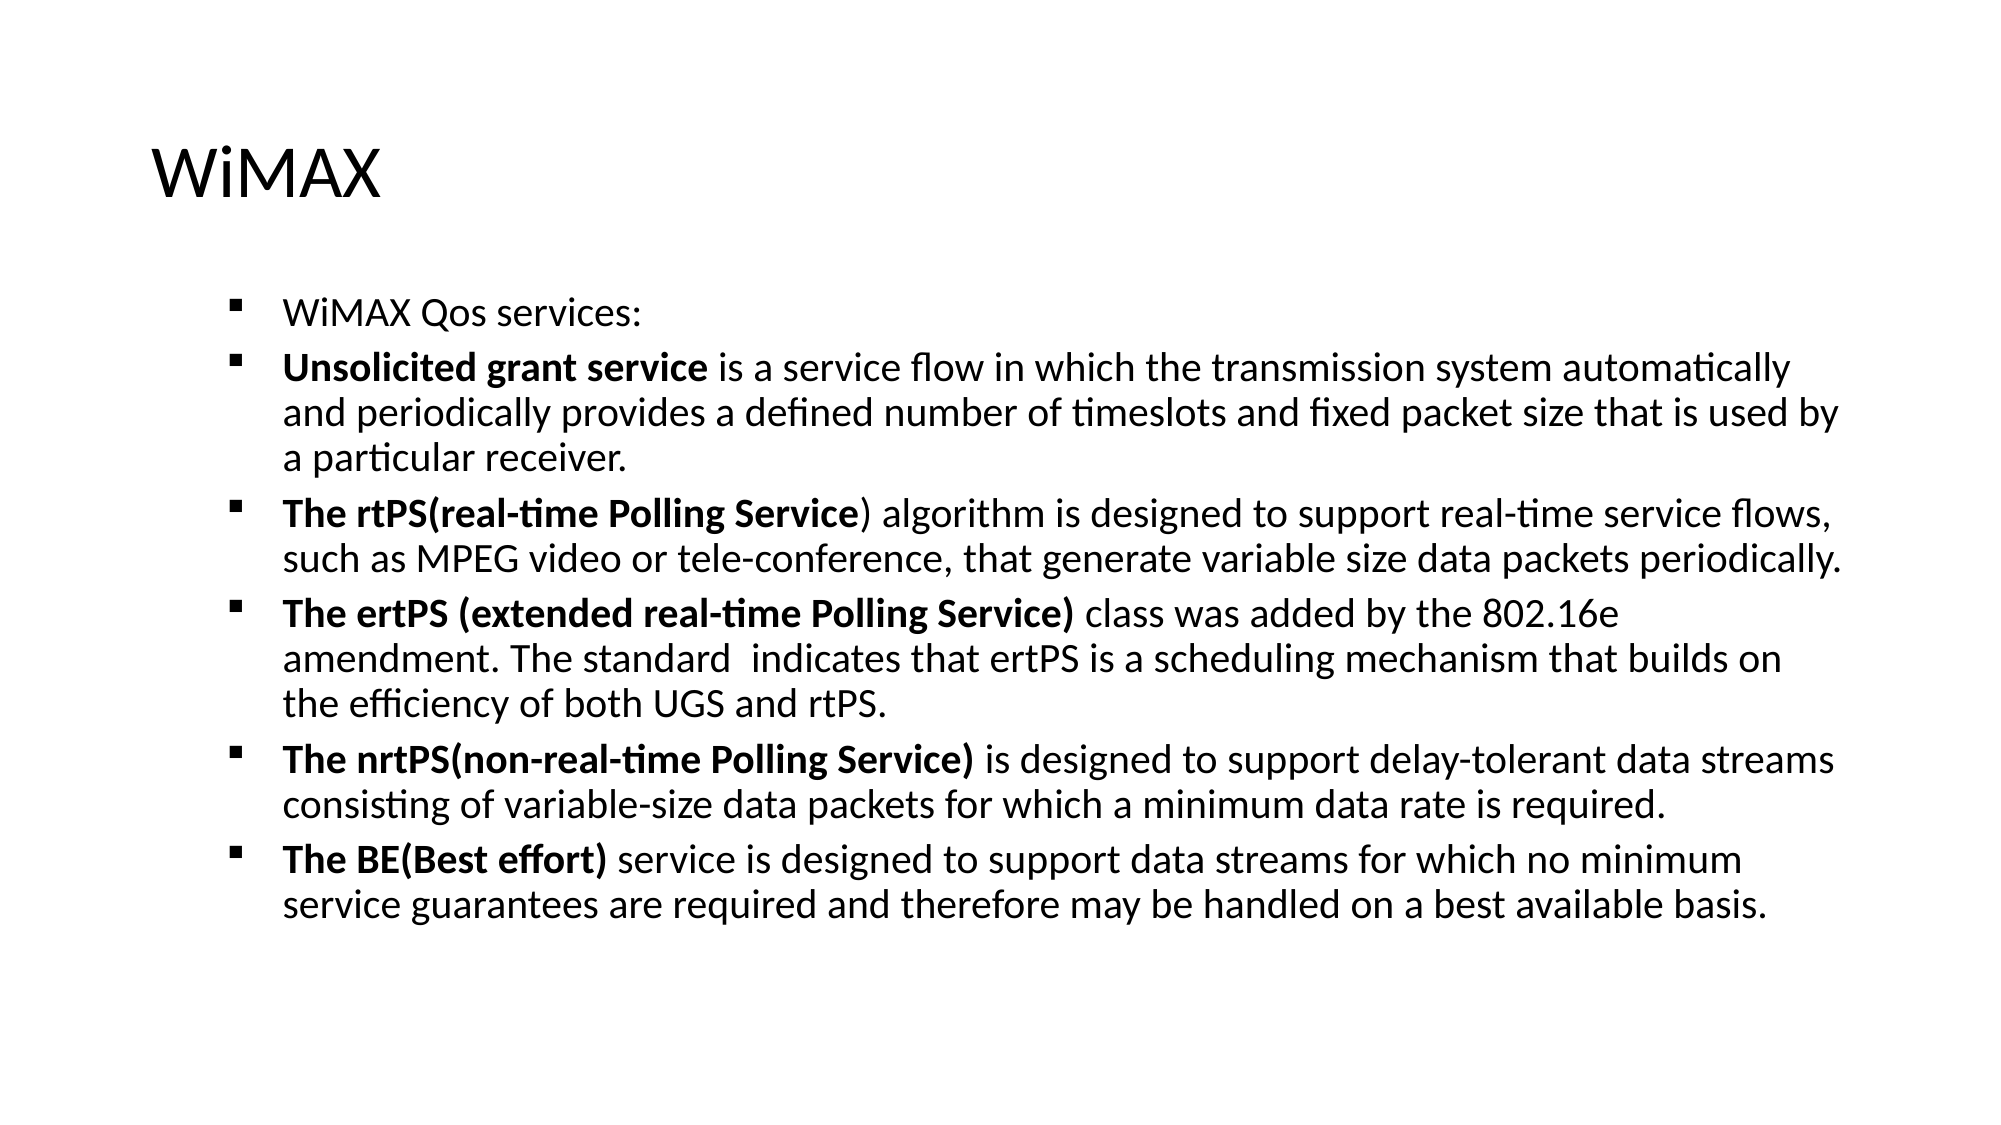

# WiMAX
WiMAX Qos services:
Unsolicited grant service is a service flow in which the transmission system automatically and periodically provides a defined number of timeslots and fixed packet size that is used by a particular receiver.
The rtPS(real-time Polling Service) algorithm is designed to support real-time service flows, such as MPEG video or tele-conference, that generate variable size data packets periodically.
The ertPS (extended real-time Polling Service) class was added by the 802.16e amendment. The standard  indicates that ertPS is a scheduling mechanism that builds on the efficiency of both UGS and rtPS.
The nrtPS(non-real-time Polling Service) is designed to support delay-tolerant data streams consisting of variable-size data packets for which a minimum data rate is required.
The BE(Best effort) service is designed to support data streams for which no minimum service guarantees are required and therefore may be handled on a best available basis.